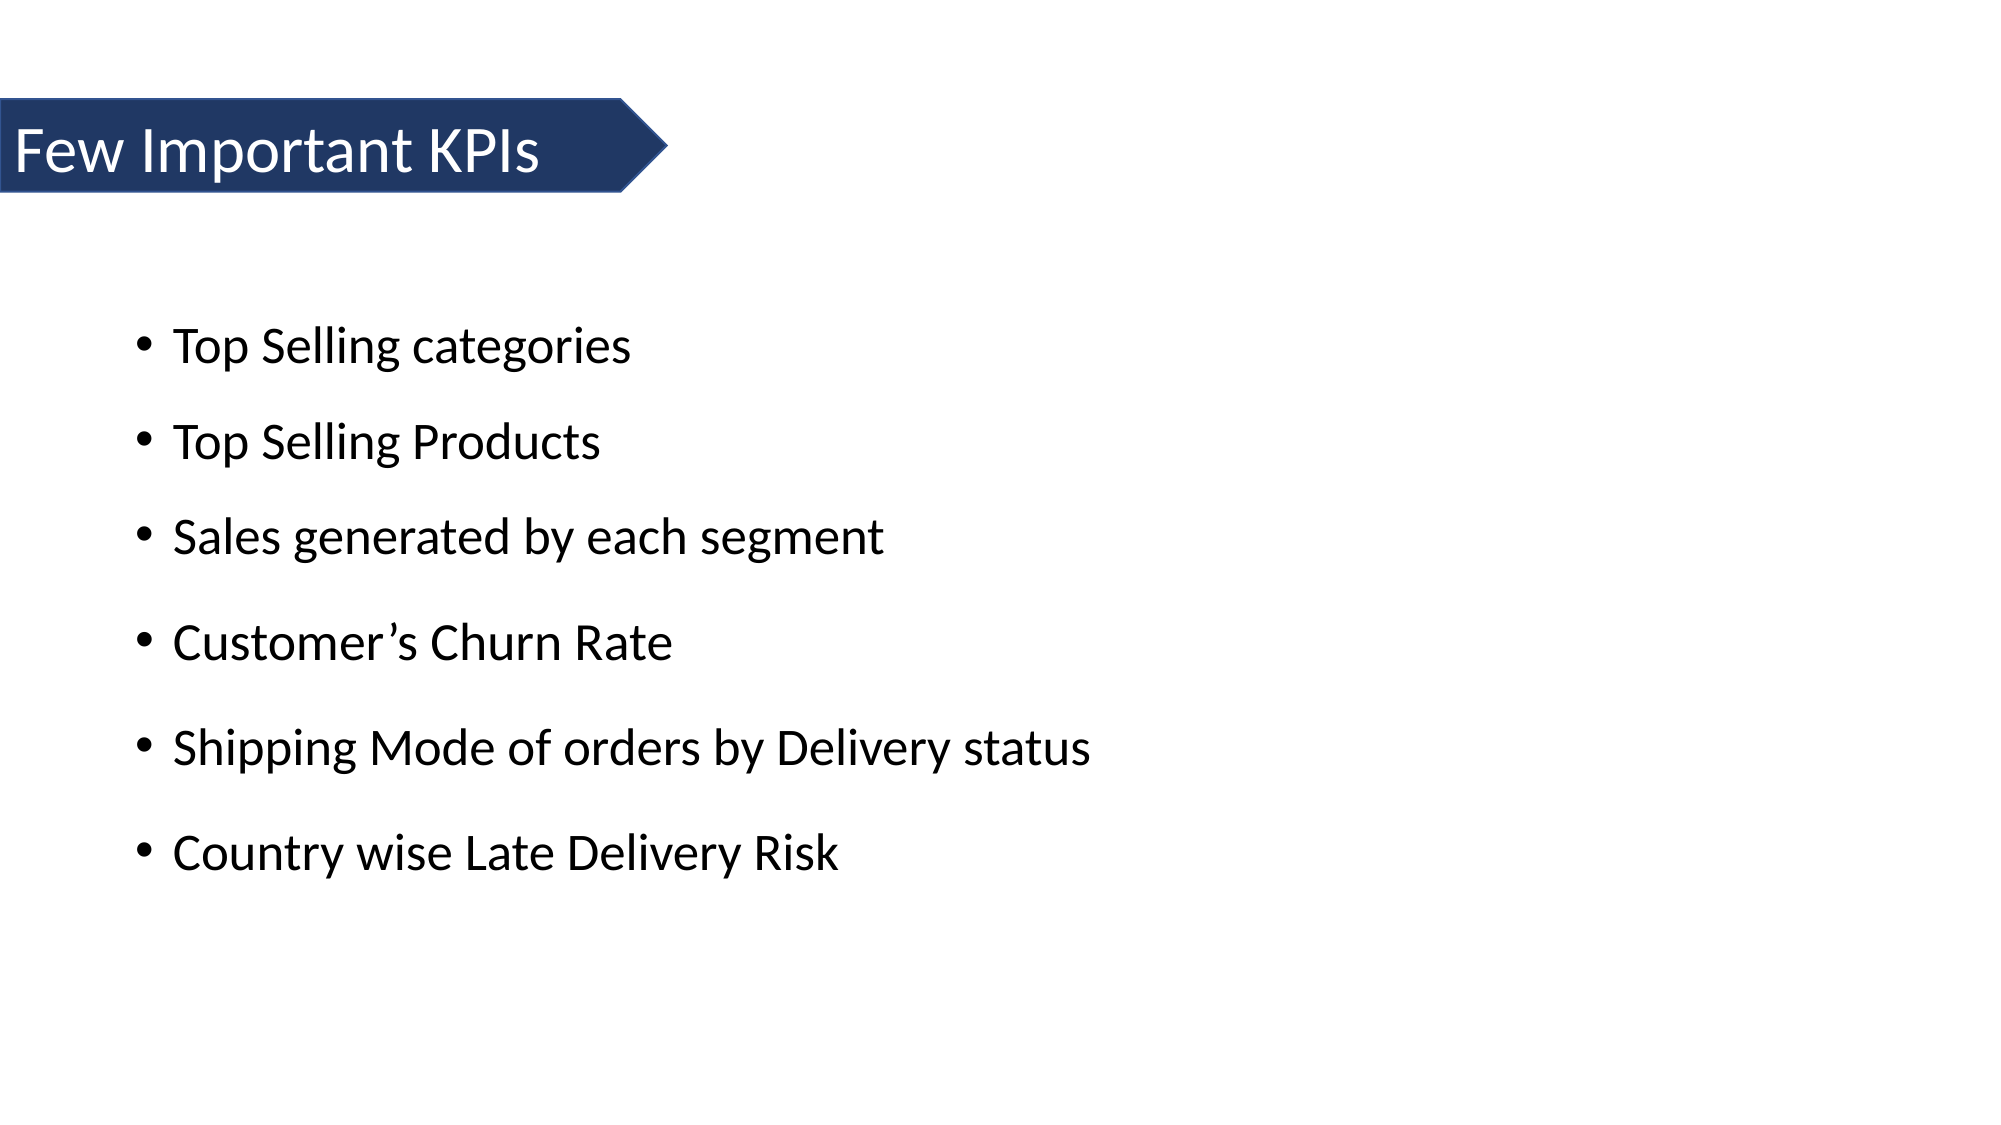

Few Important KPIs
Top Selling categories
Top Selling Products
Sales generated by each segment
Customer’s Churn Rate
Shipping Mode of orders by Delivery status
Country wise Late Delivery Risk